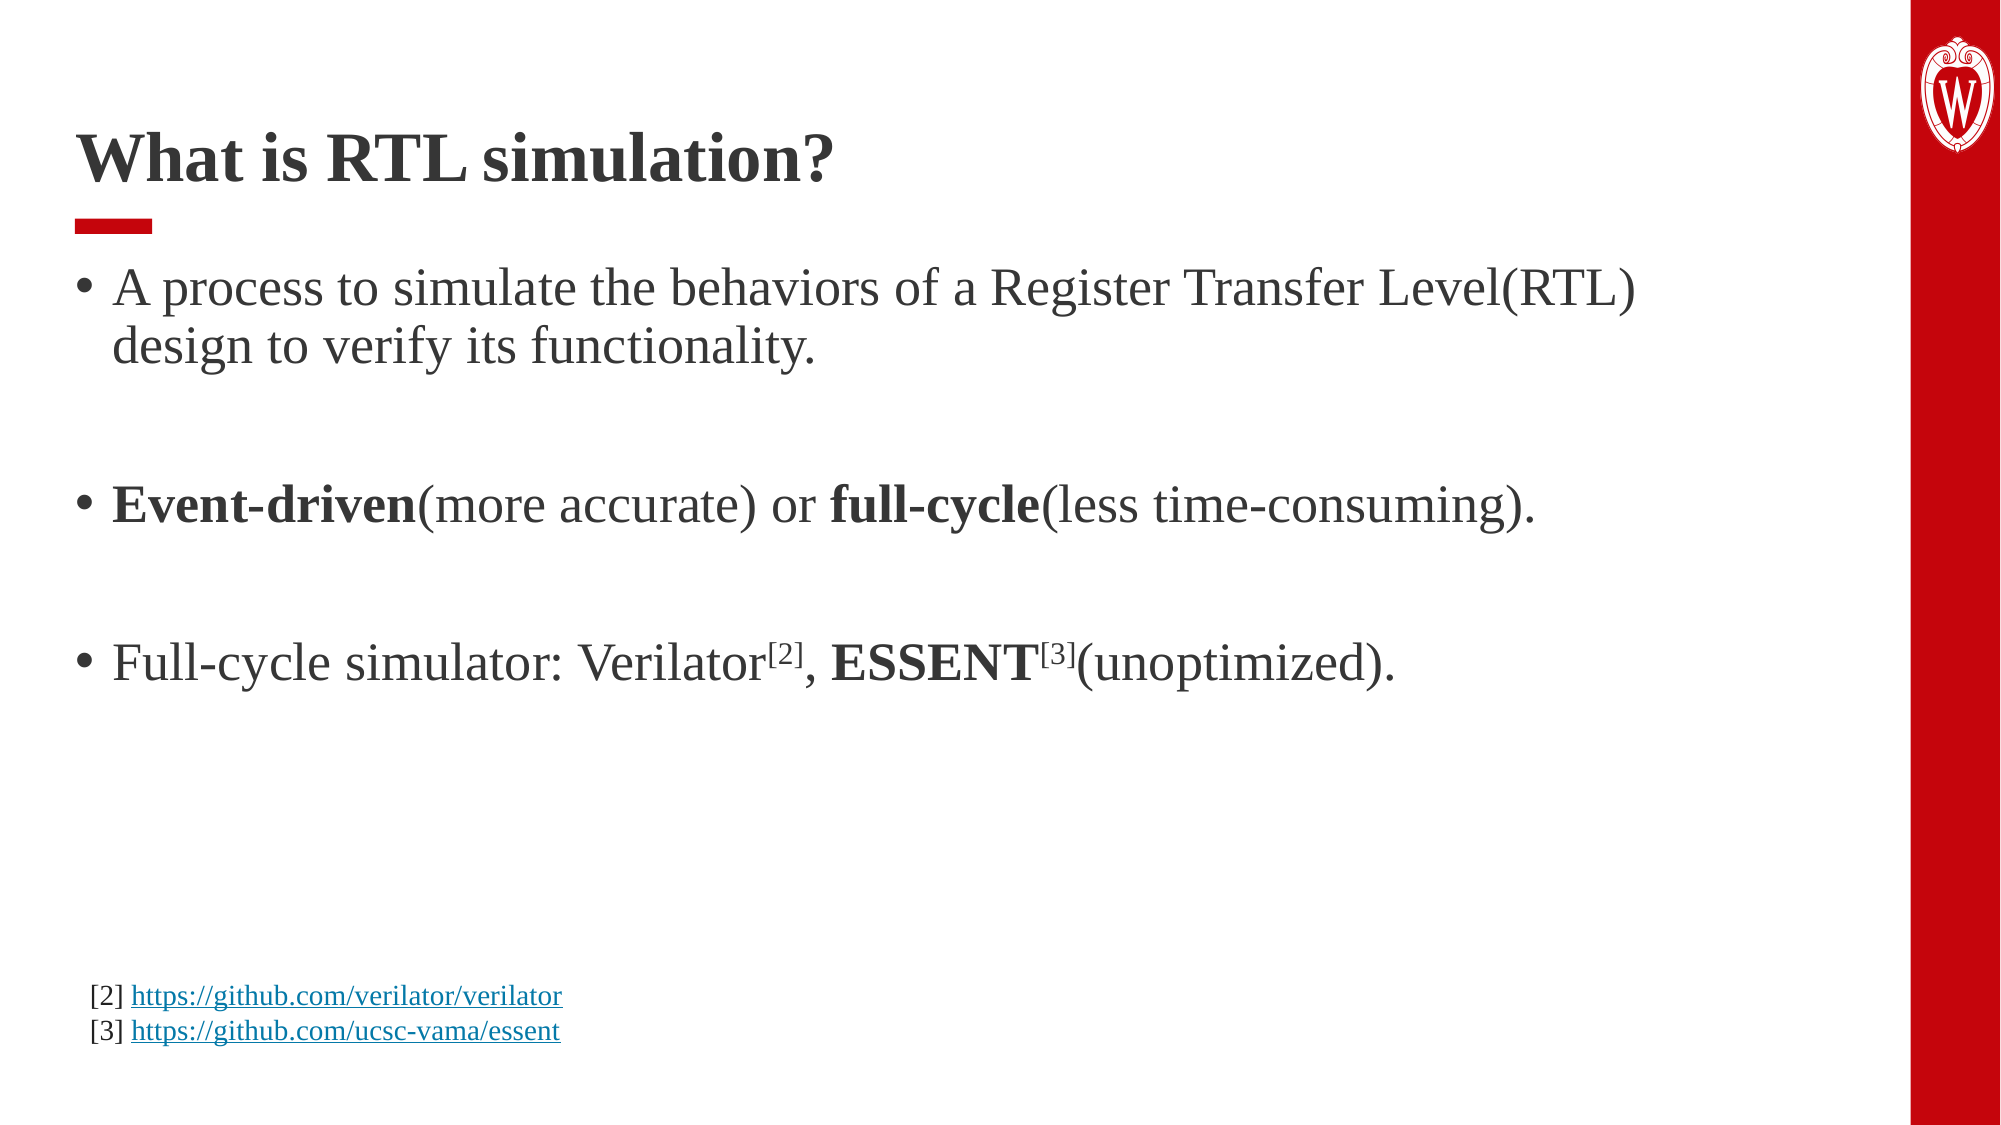

# What is RTL simulation?
A process to simulate the behaviors of a Register Transfer Level(RTL) design to verify its functionality.

Event-driven(more accurate) or full-cycle(less time-consuming).

Full-cycle simulator: Verilator[2], ESSENT[3](unoptimized).

[2] https://github.com/verilator/verilator
[3] https://github.com/ucsc-vama/essent